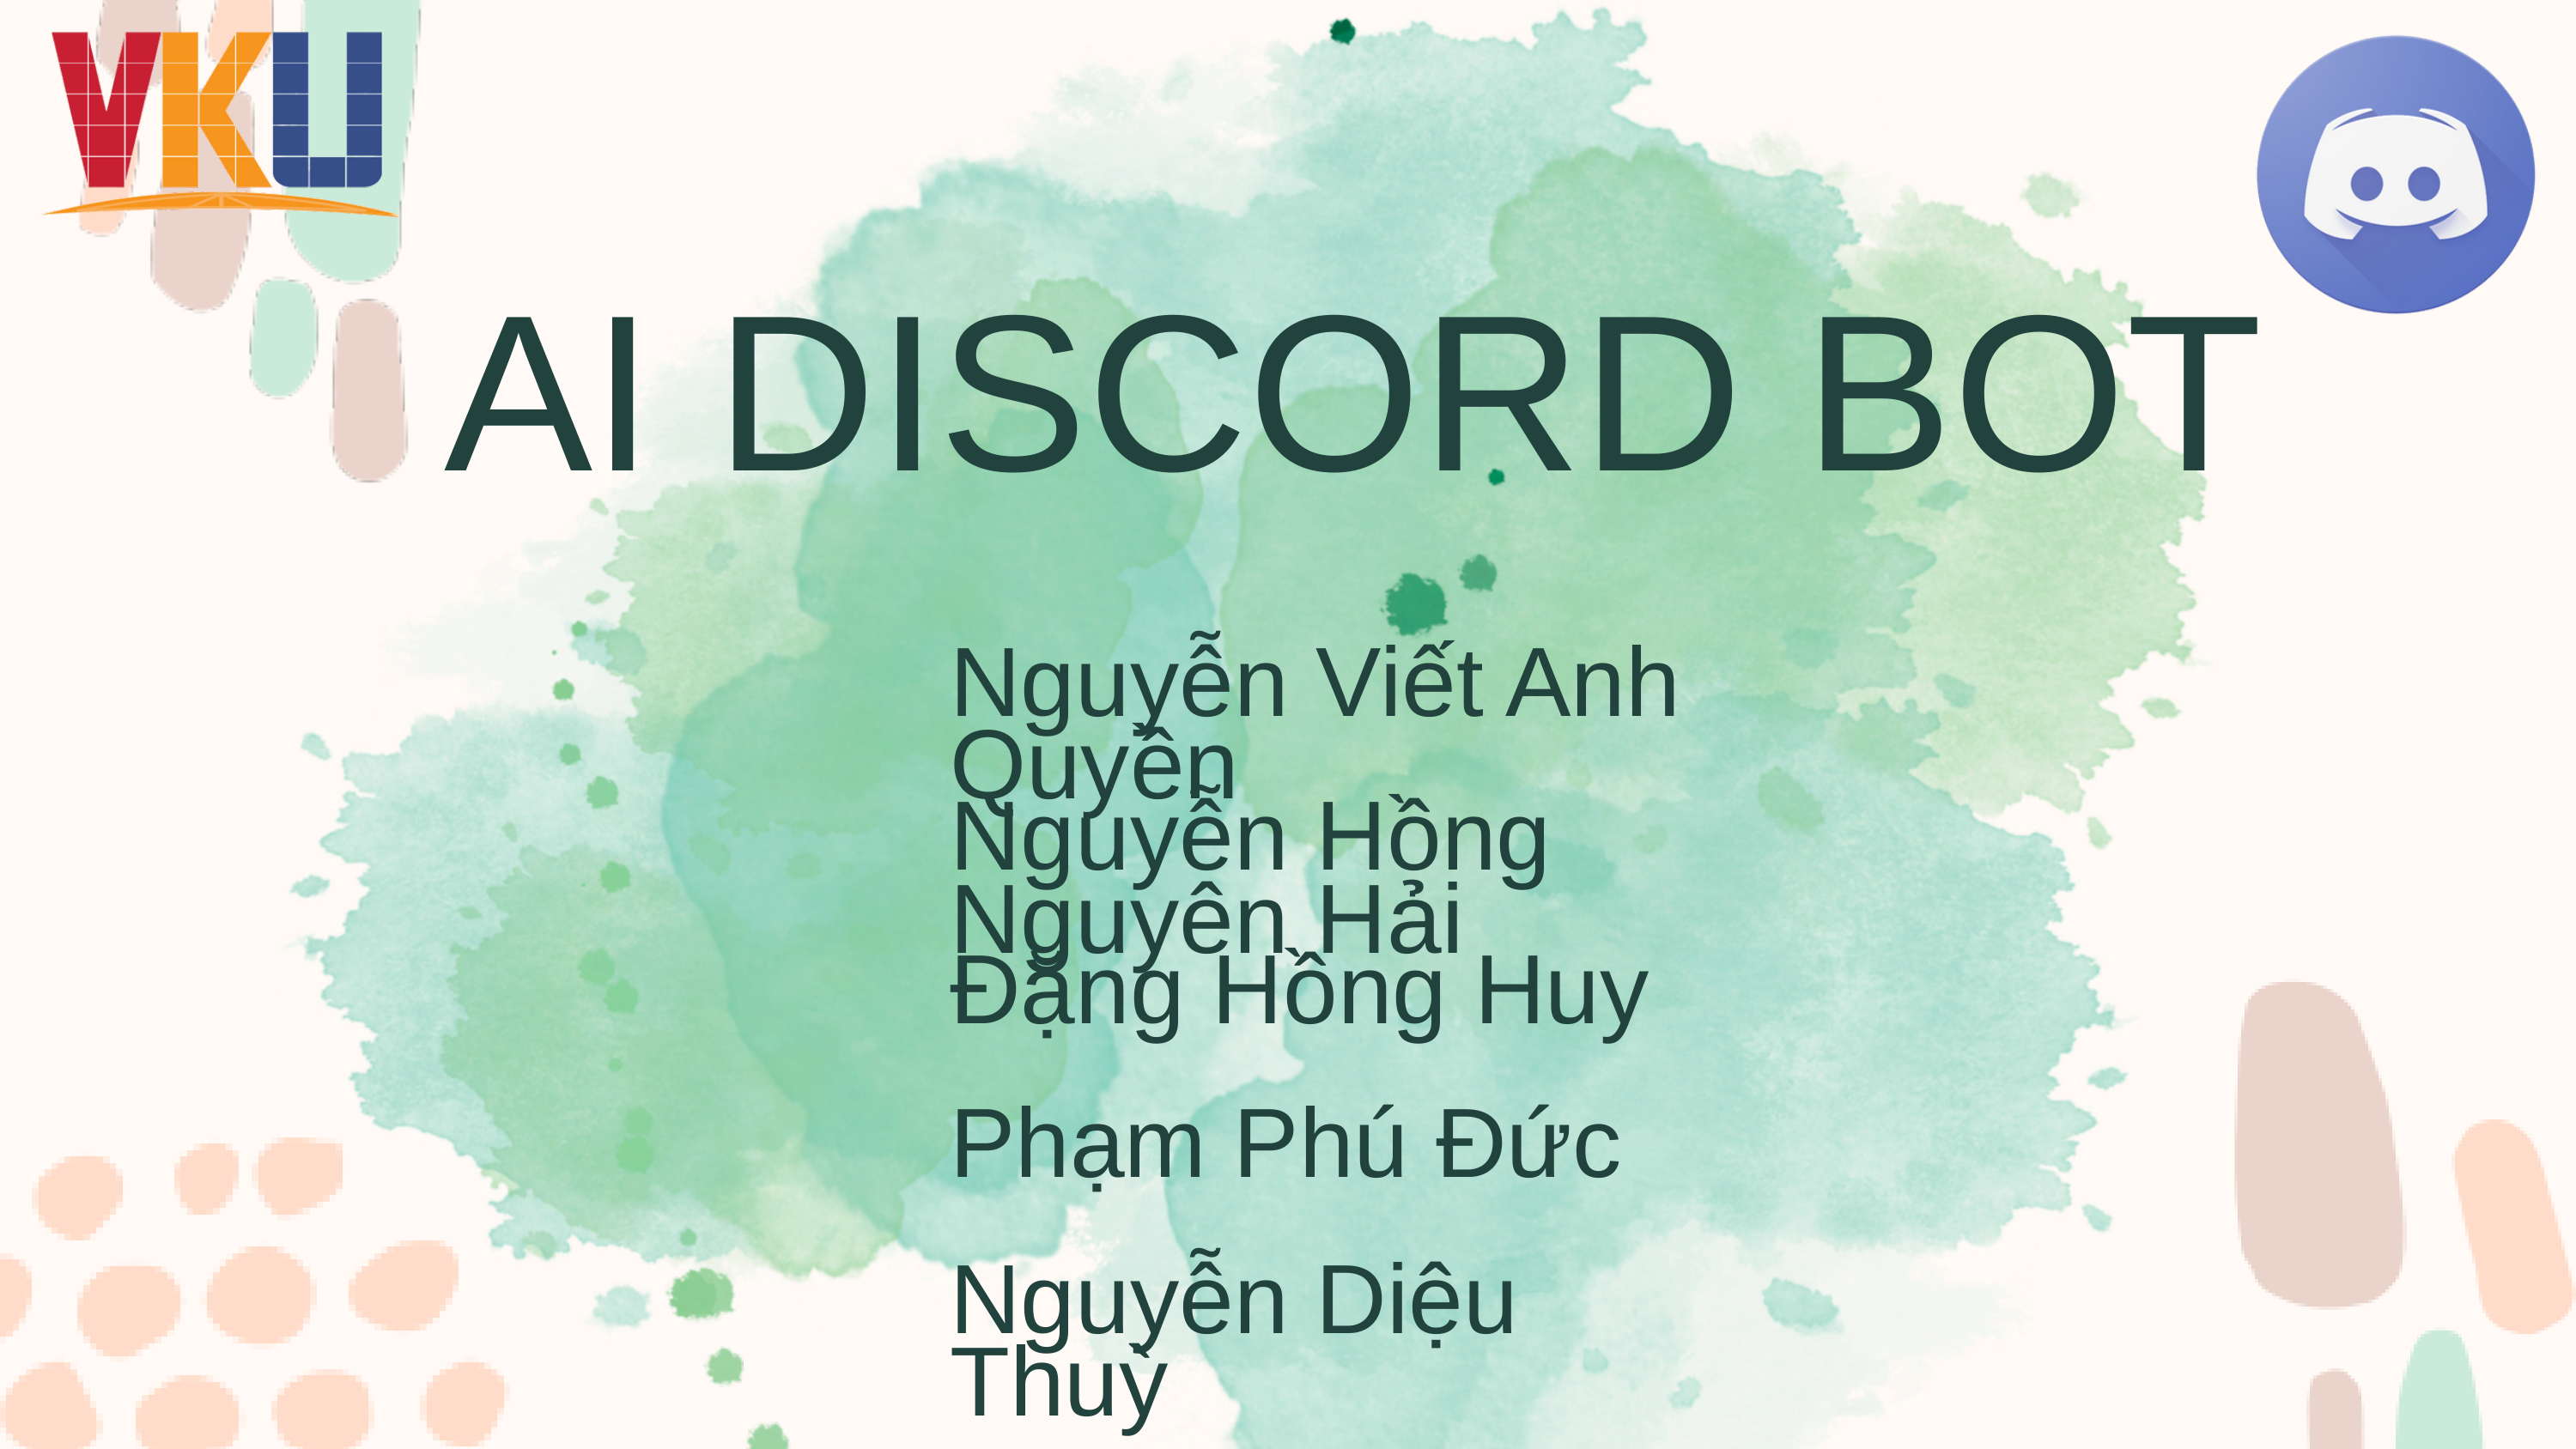

AI DISCORD BOT
Nguyễn Viết Anh Quyền
Nguyễn Hồng Nguyên Hải
Đặng Hồng Huy

Phạm Phú Đức

Nguyễn Diệu Thuỳ